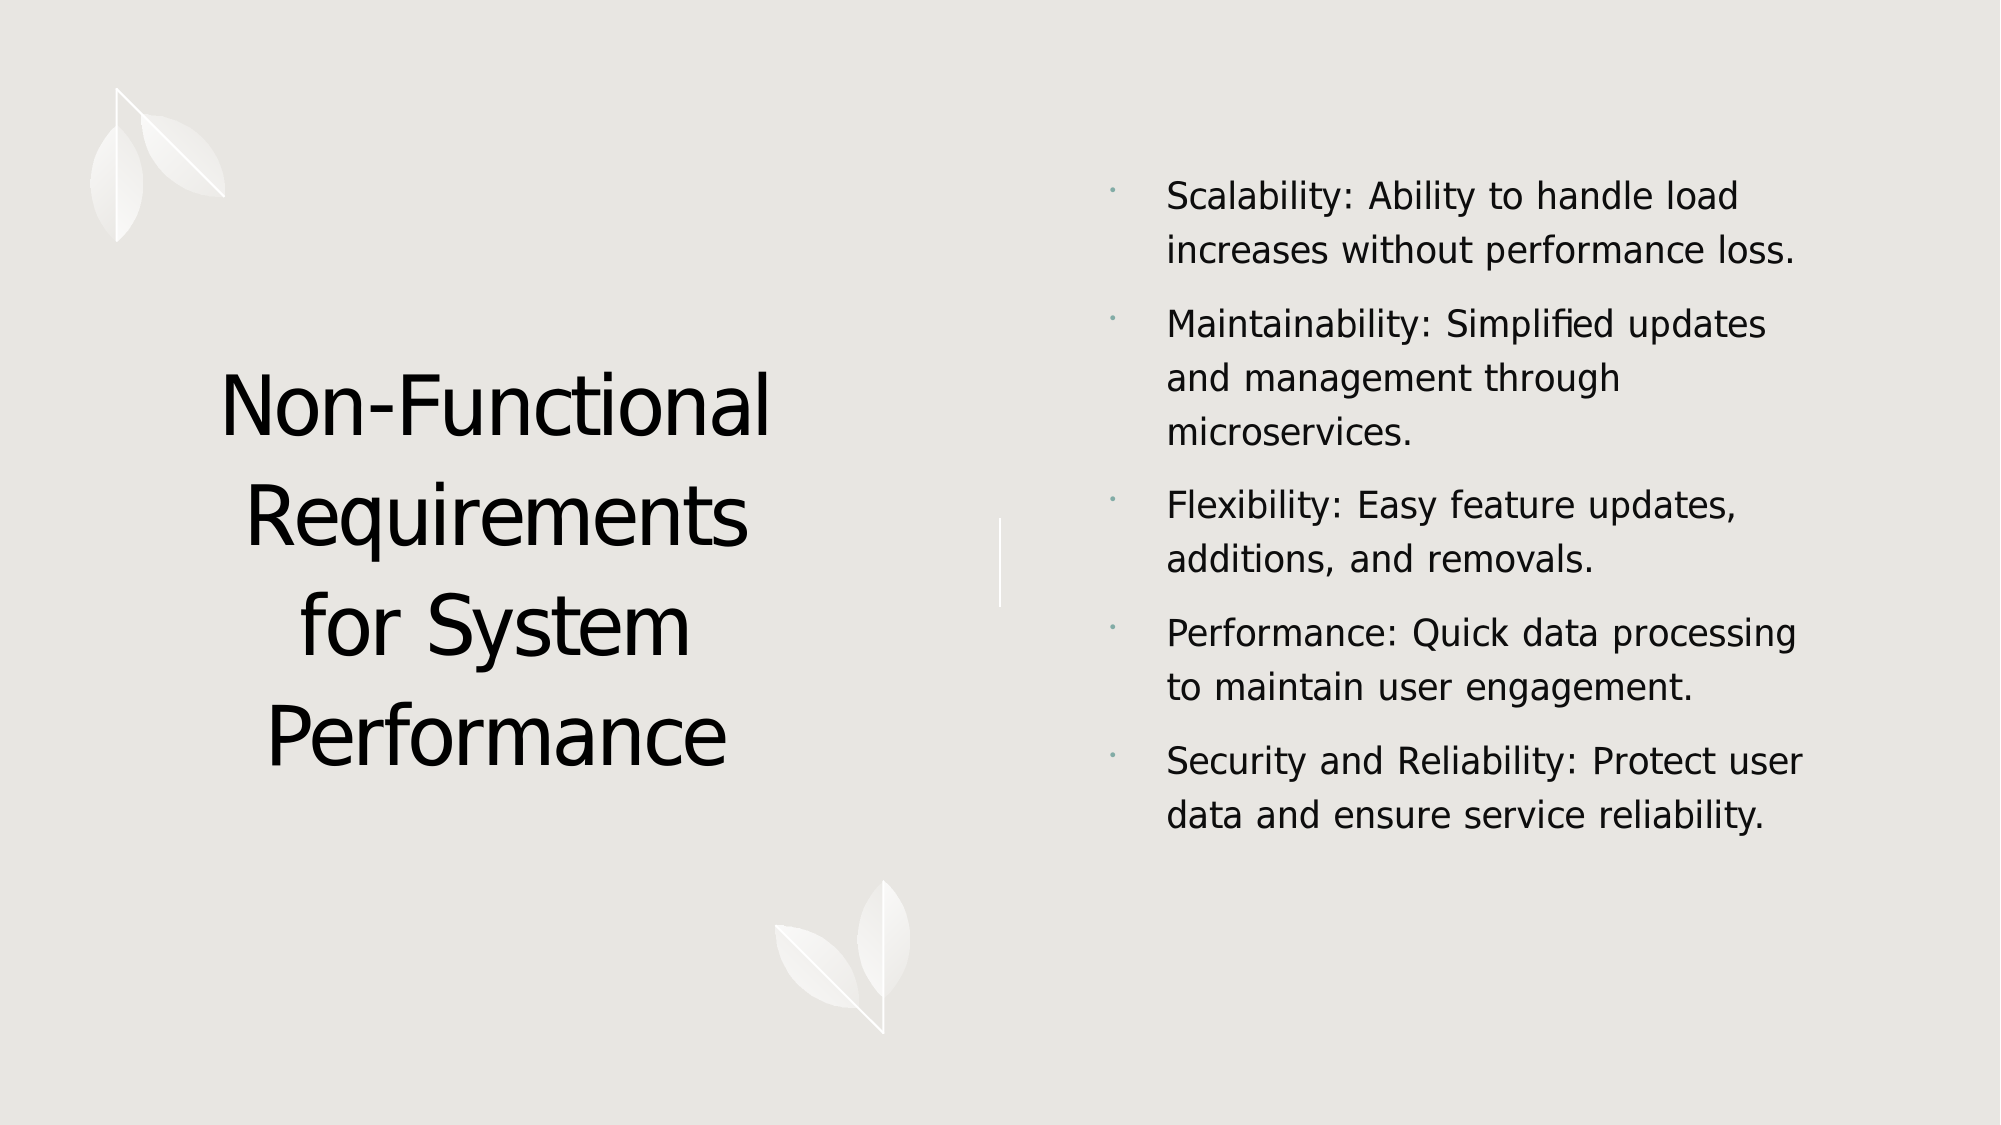

Scalability: Ability to handle load increases without performance loss.
Maintainability: Simplified updates and management through microservices.
Flexibility: Easy feature updates, additions, and removals.
Performance: Quick data processing to maintain user engagement.
Security and Reliability: Protect user data and ensure service reliability.

# Non-Functional Requirements for System Performance